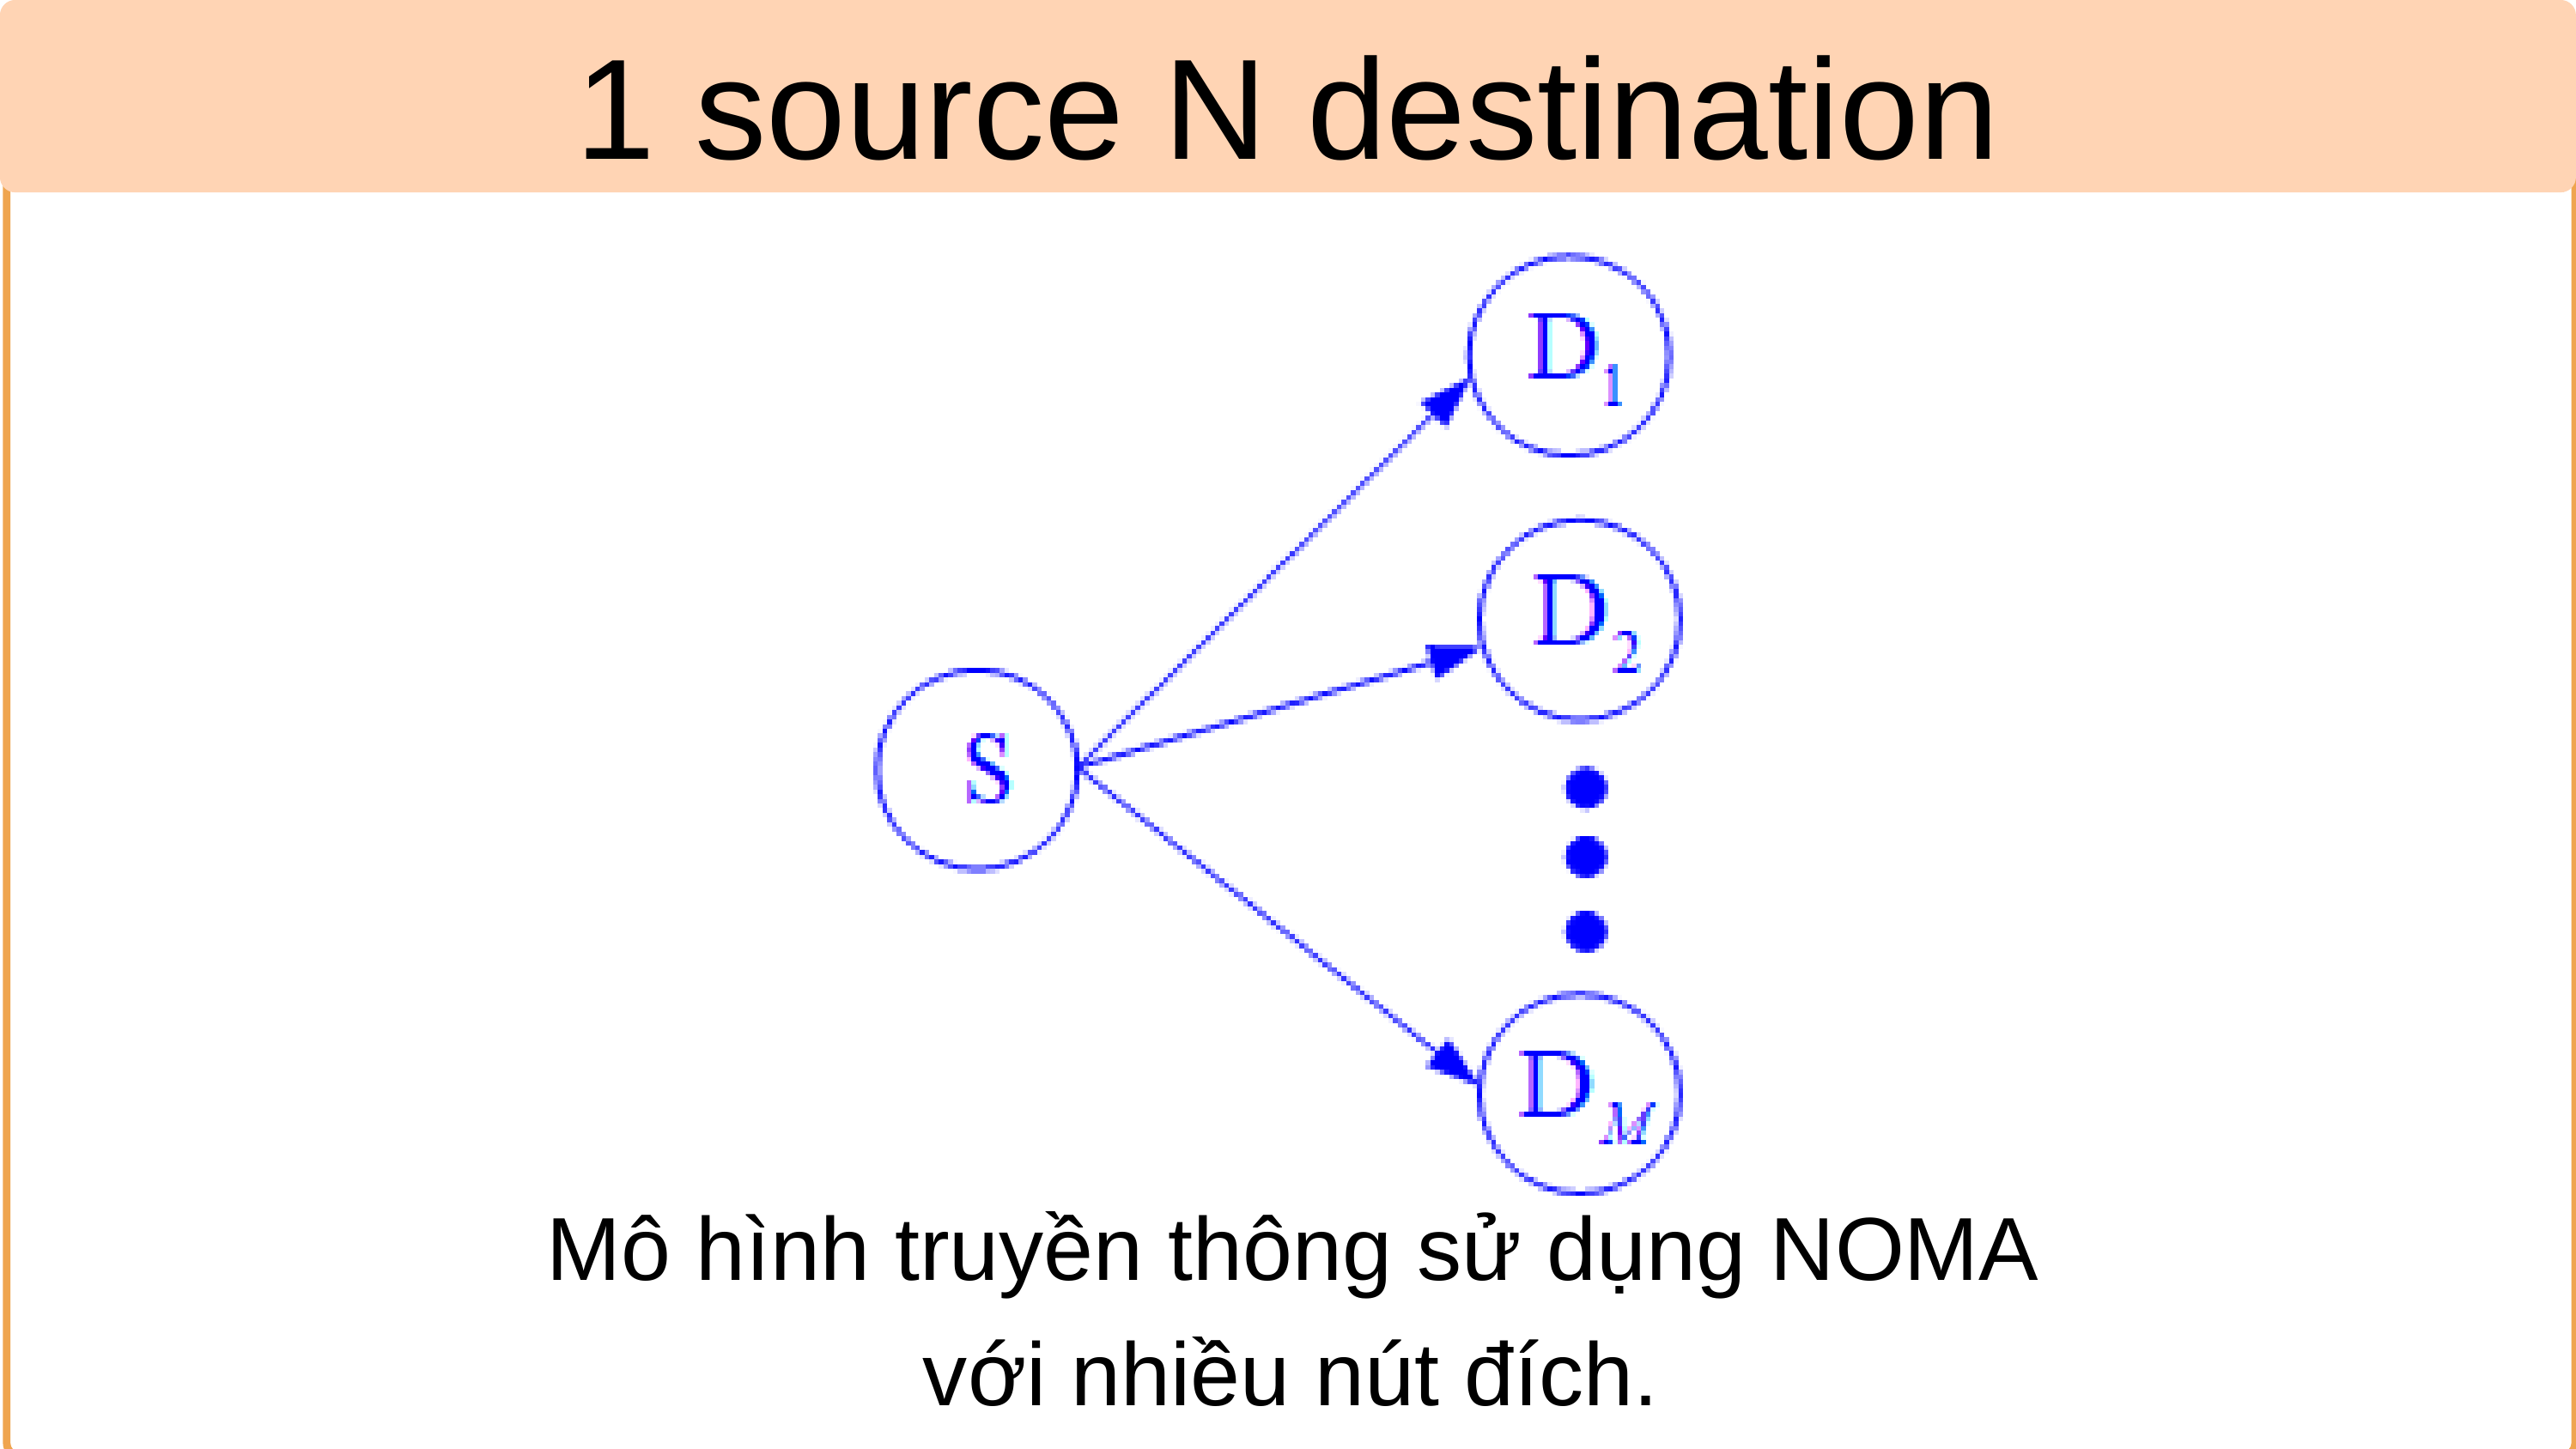

1 source N destination

Mô hình truyền thông sử dụng NOMA với nhiều nút đích.